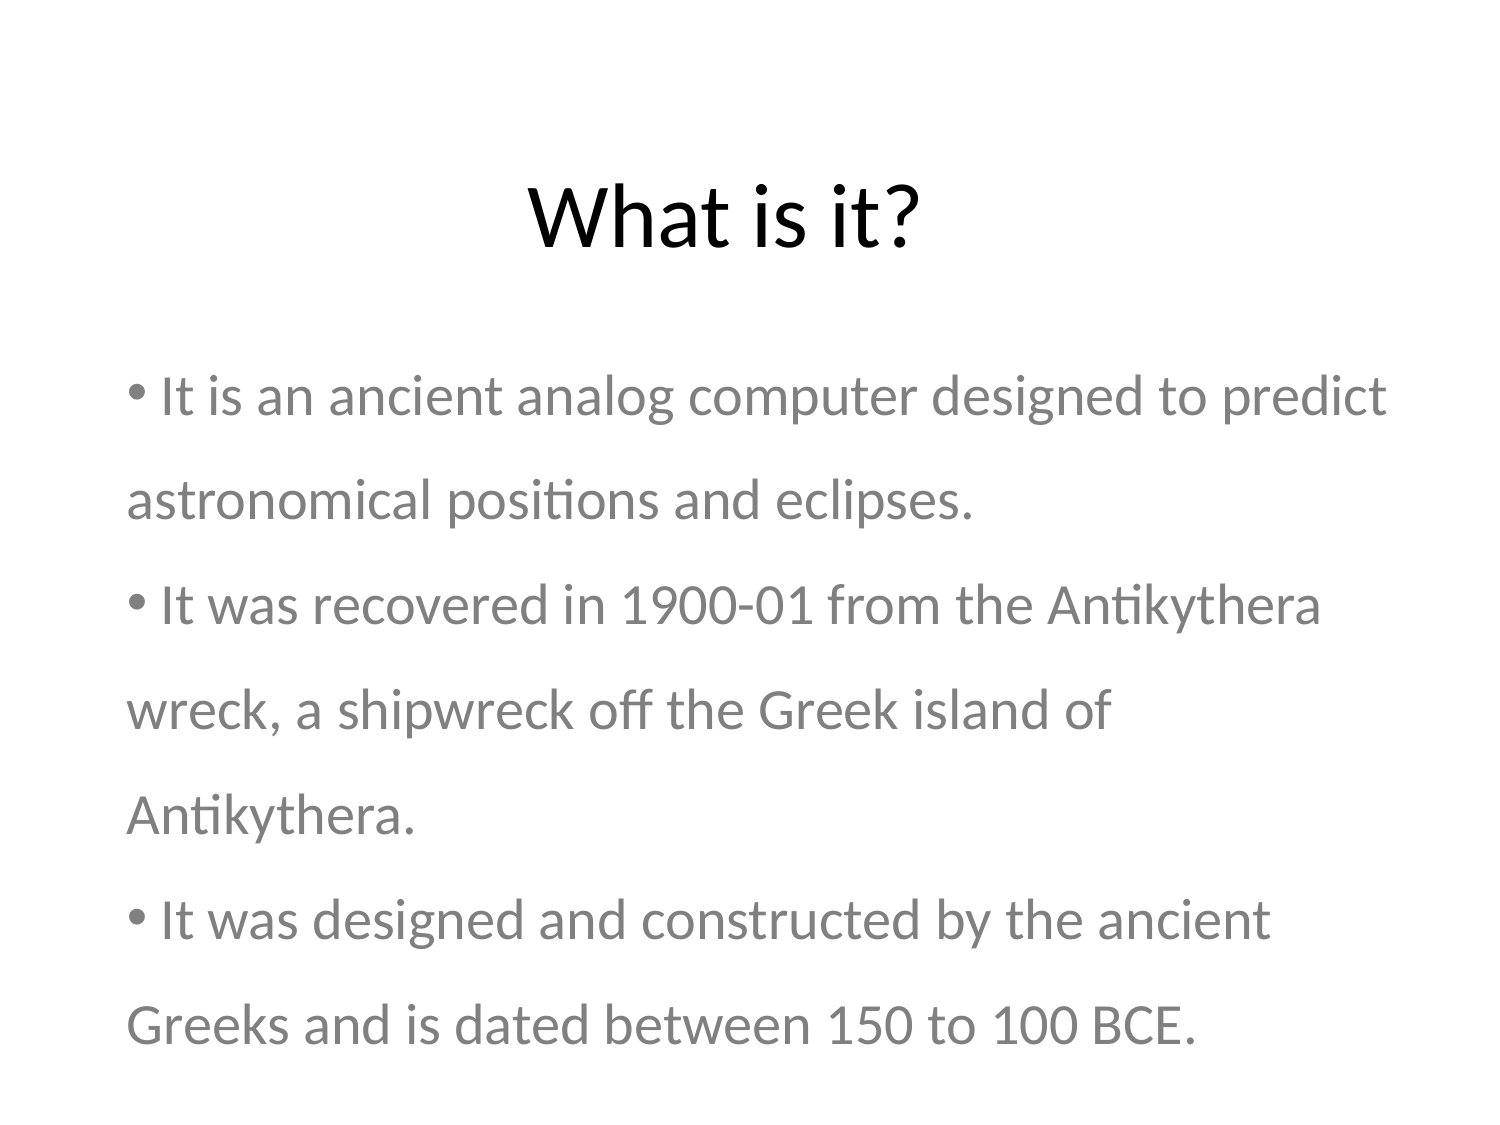

# What is it?
 It is an ancient analog computer designed to predict astronomical positions and eclipses.
 It was recovered in 1900-01 from the Antikythera wreck, a shipwreck off the Greek island of Antikythera.
 It was designed and constructed by the ancient Greeks and is dated between 150 to 100 BCE.